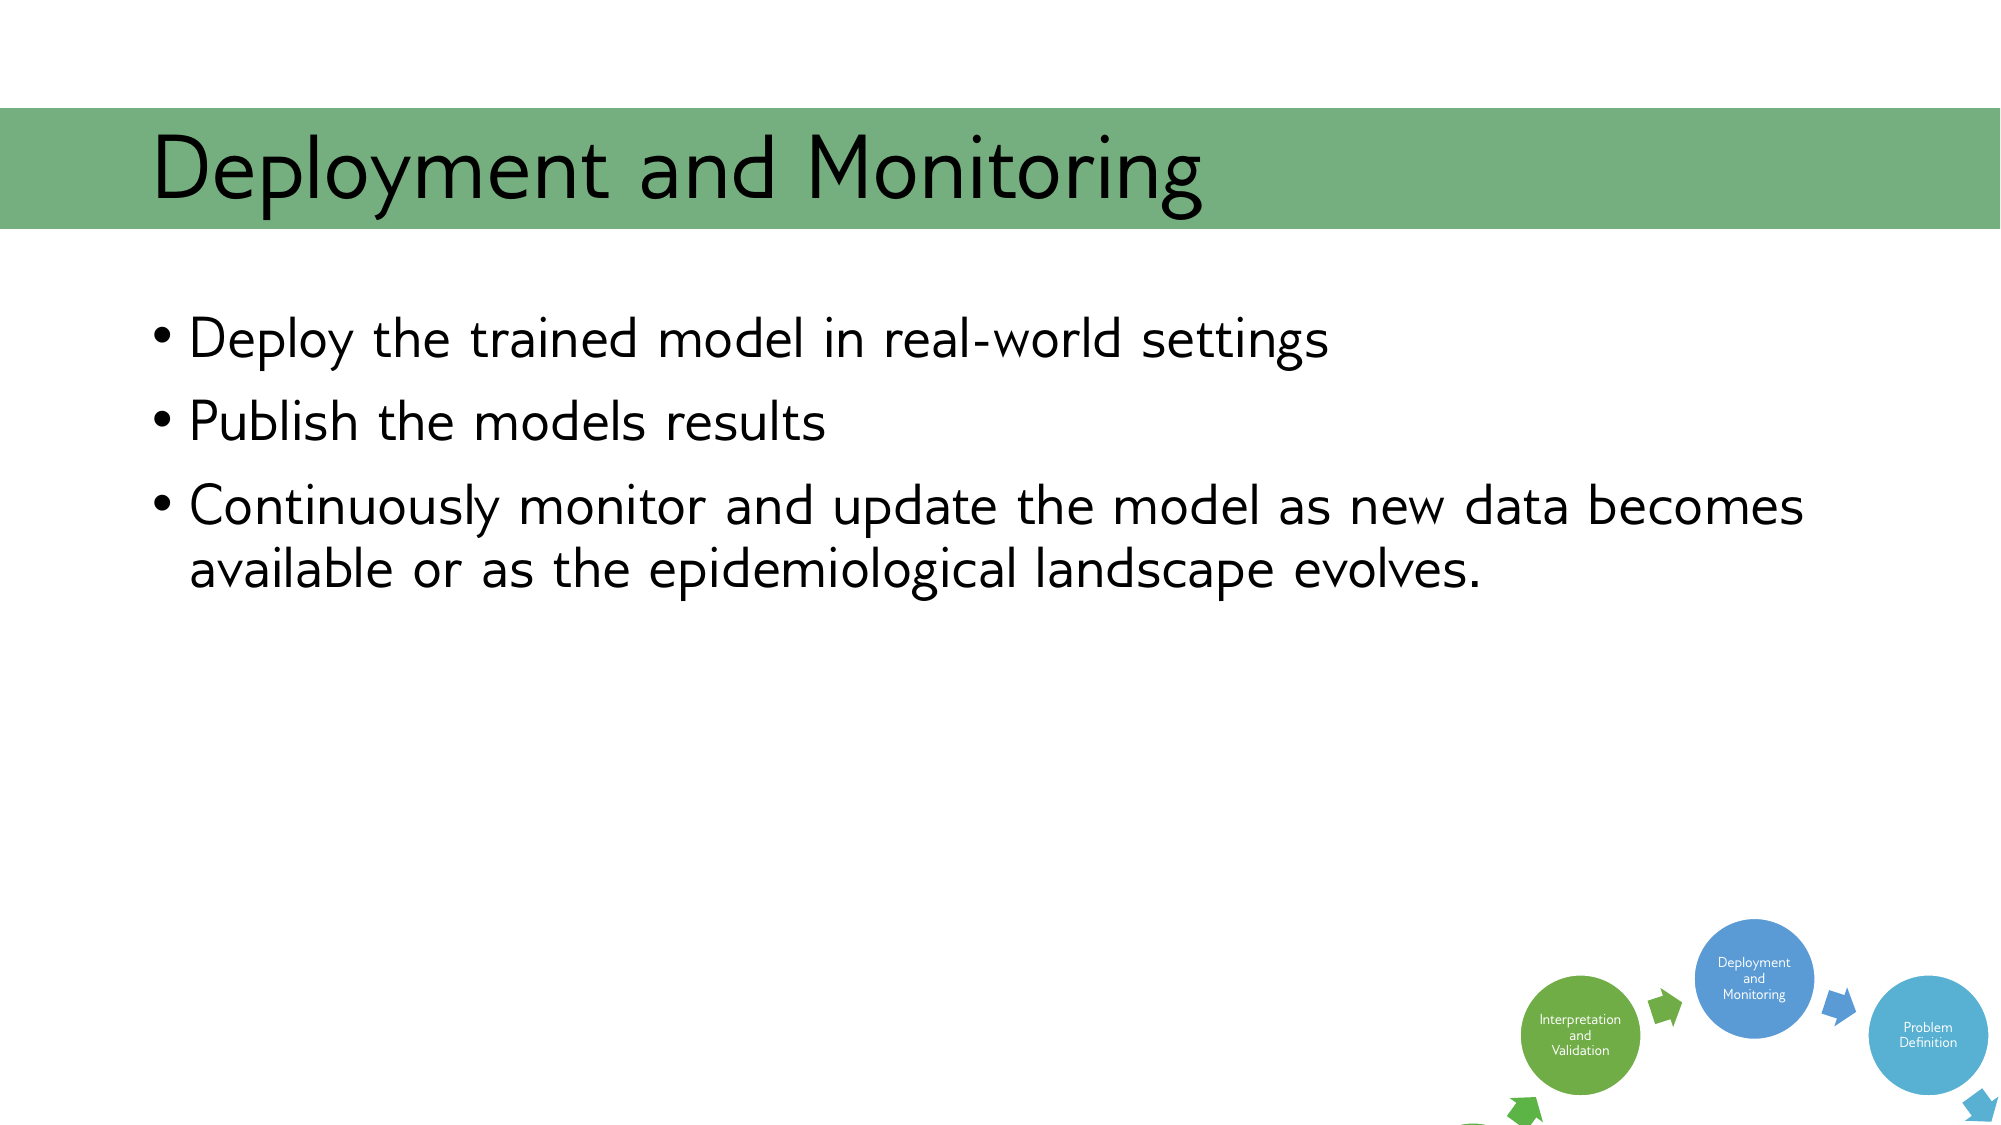

# Deployment and Monitoring
Deploy the trained model in real-world settings
Publish the models results
Continuously monitor and update the model as new data becomes available or as the epidemiological landscape evolves.
Deployment and Monitoring

Problem Definition

Data Collection

Data Preprocessing

Exploratory Data Analysis

Feature Selection

Model Selection

Model Training

Model Evaluation

Interpretation and Validation